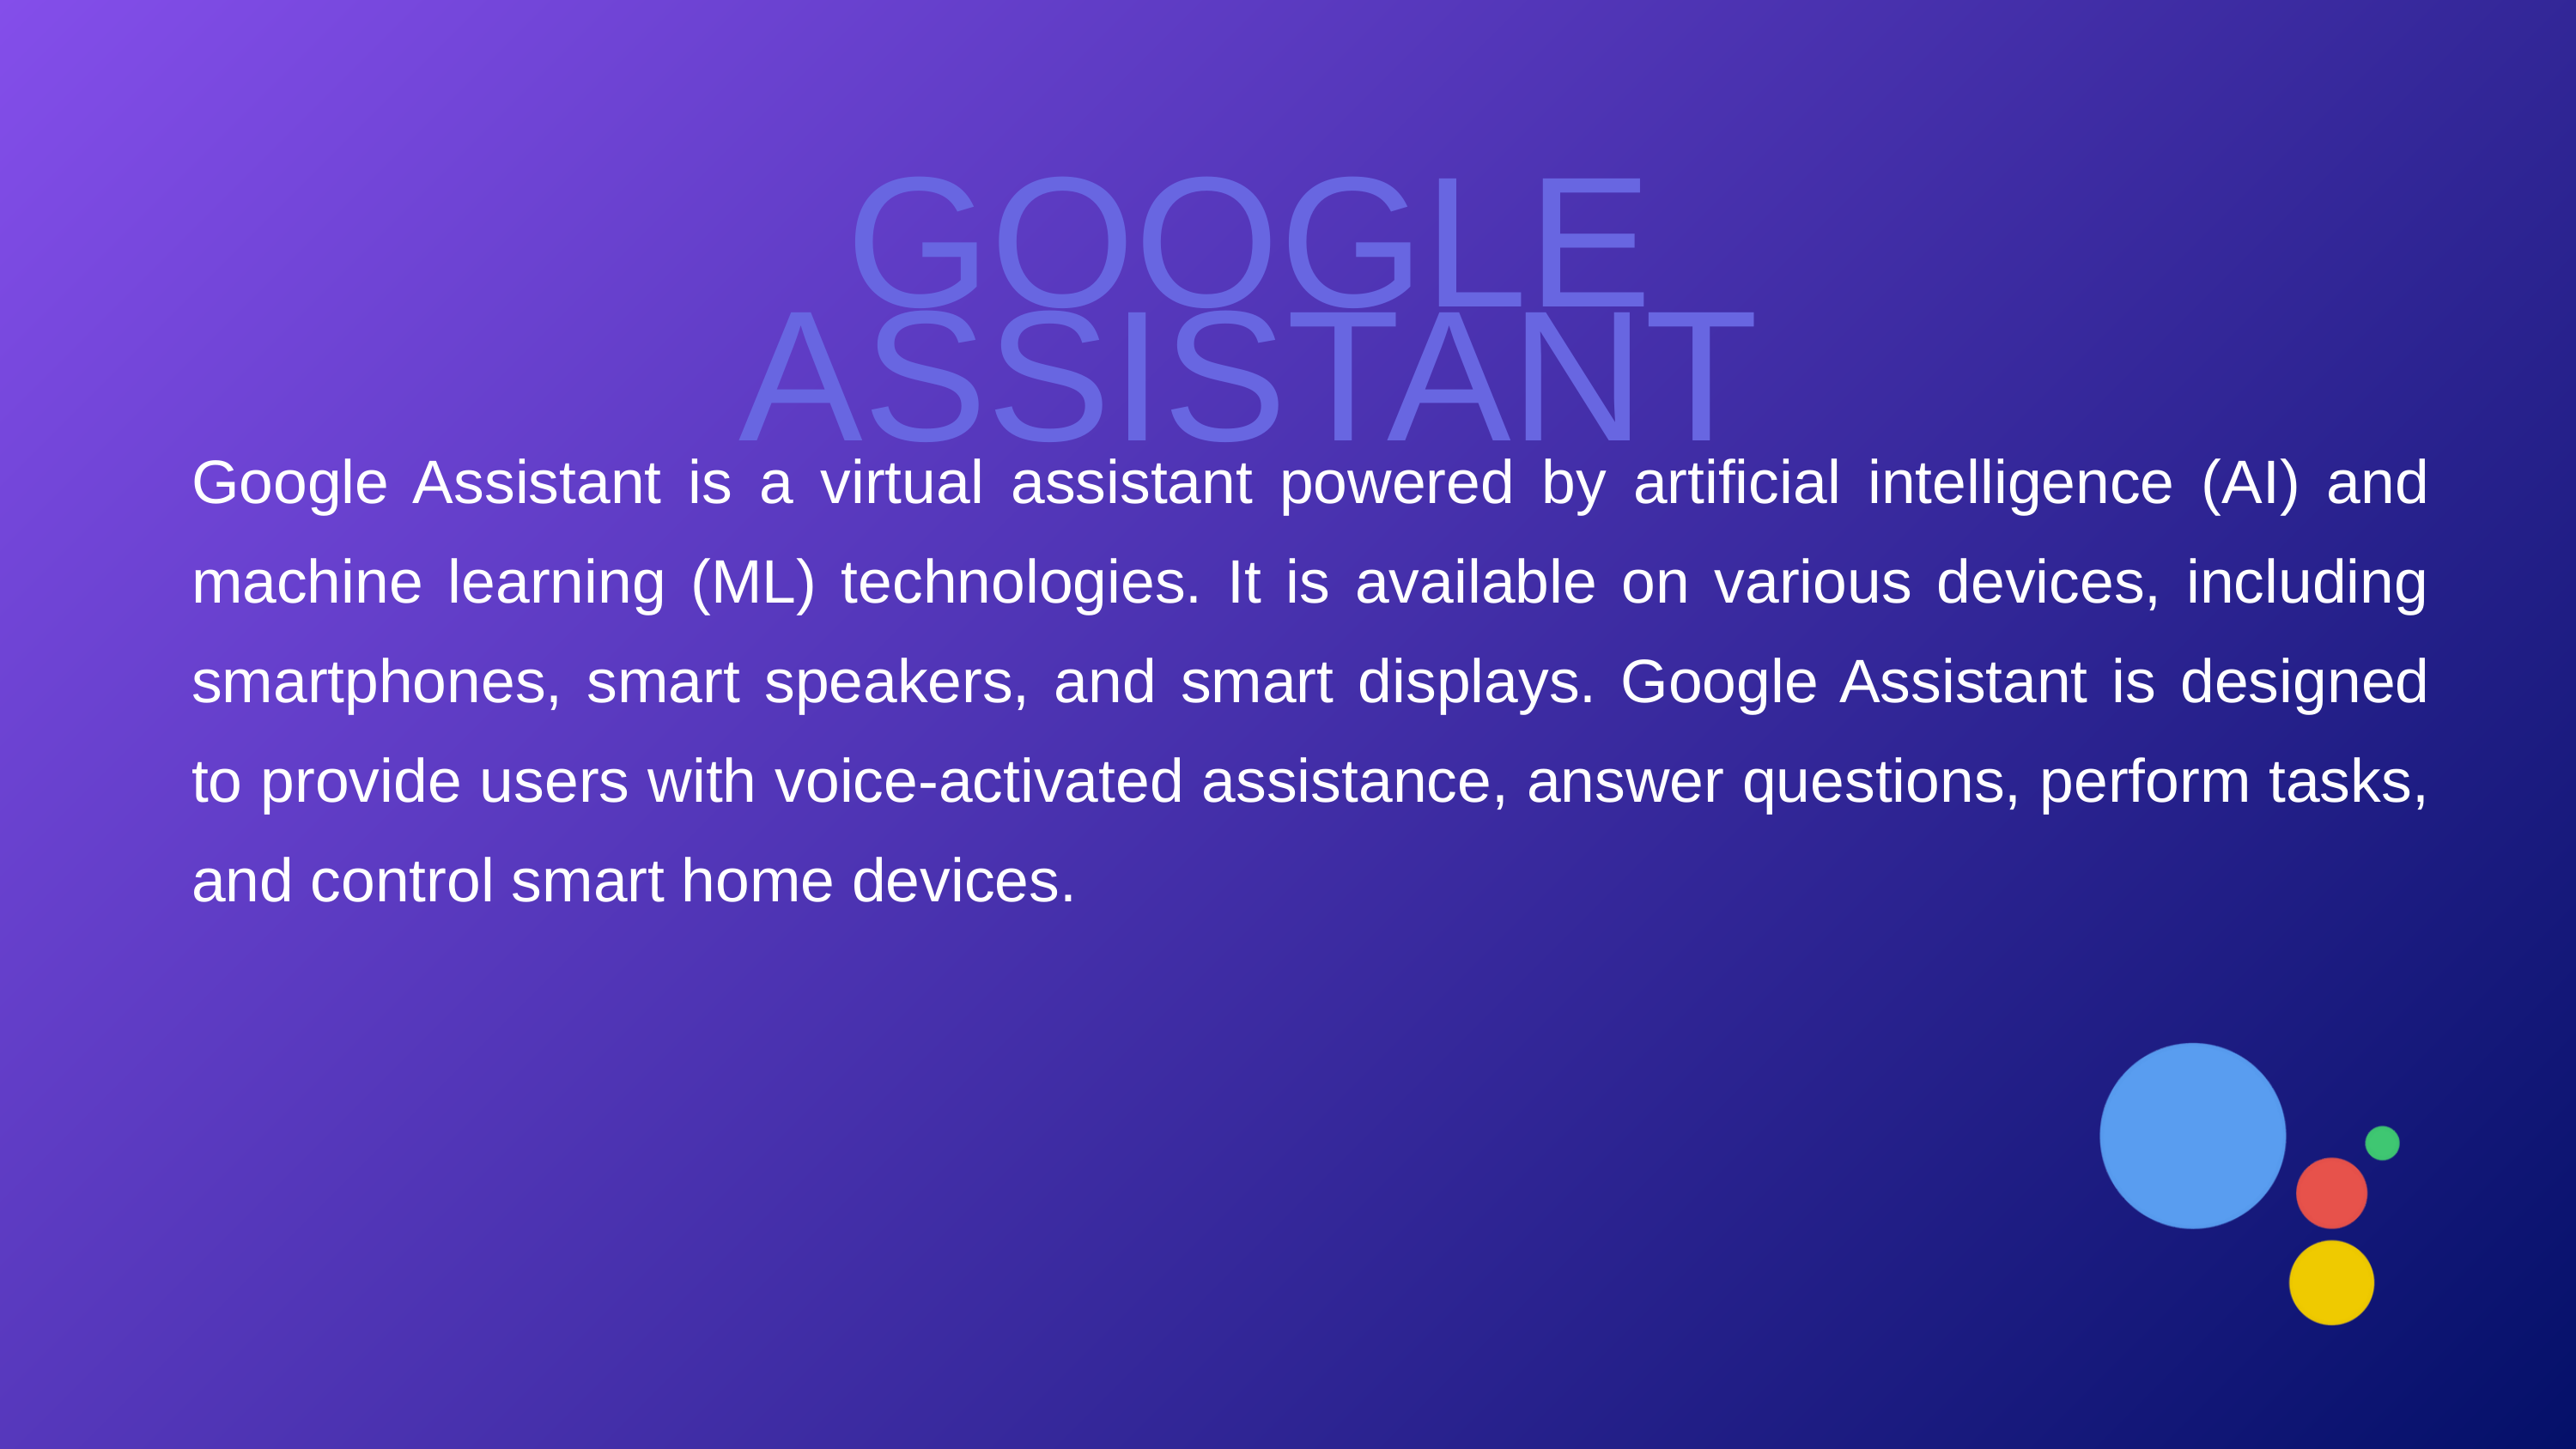

GOOGLE ASSISTANT
Google Assistant is a virtual assistant powered by artificial intelligence (AI) and machine learning (ML) technologies. It is available on various devices, including smartphones, smart speakers, and smart displays. Google Assistant is designed to provide users with voice-activated assistance, answer questions, perform tasks, and control smart home devices.